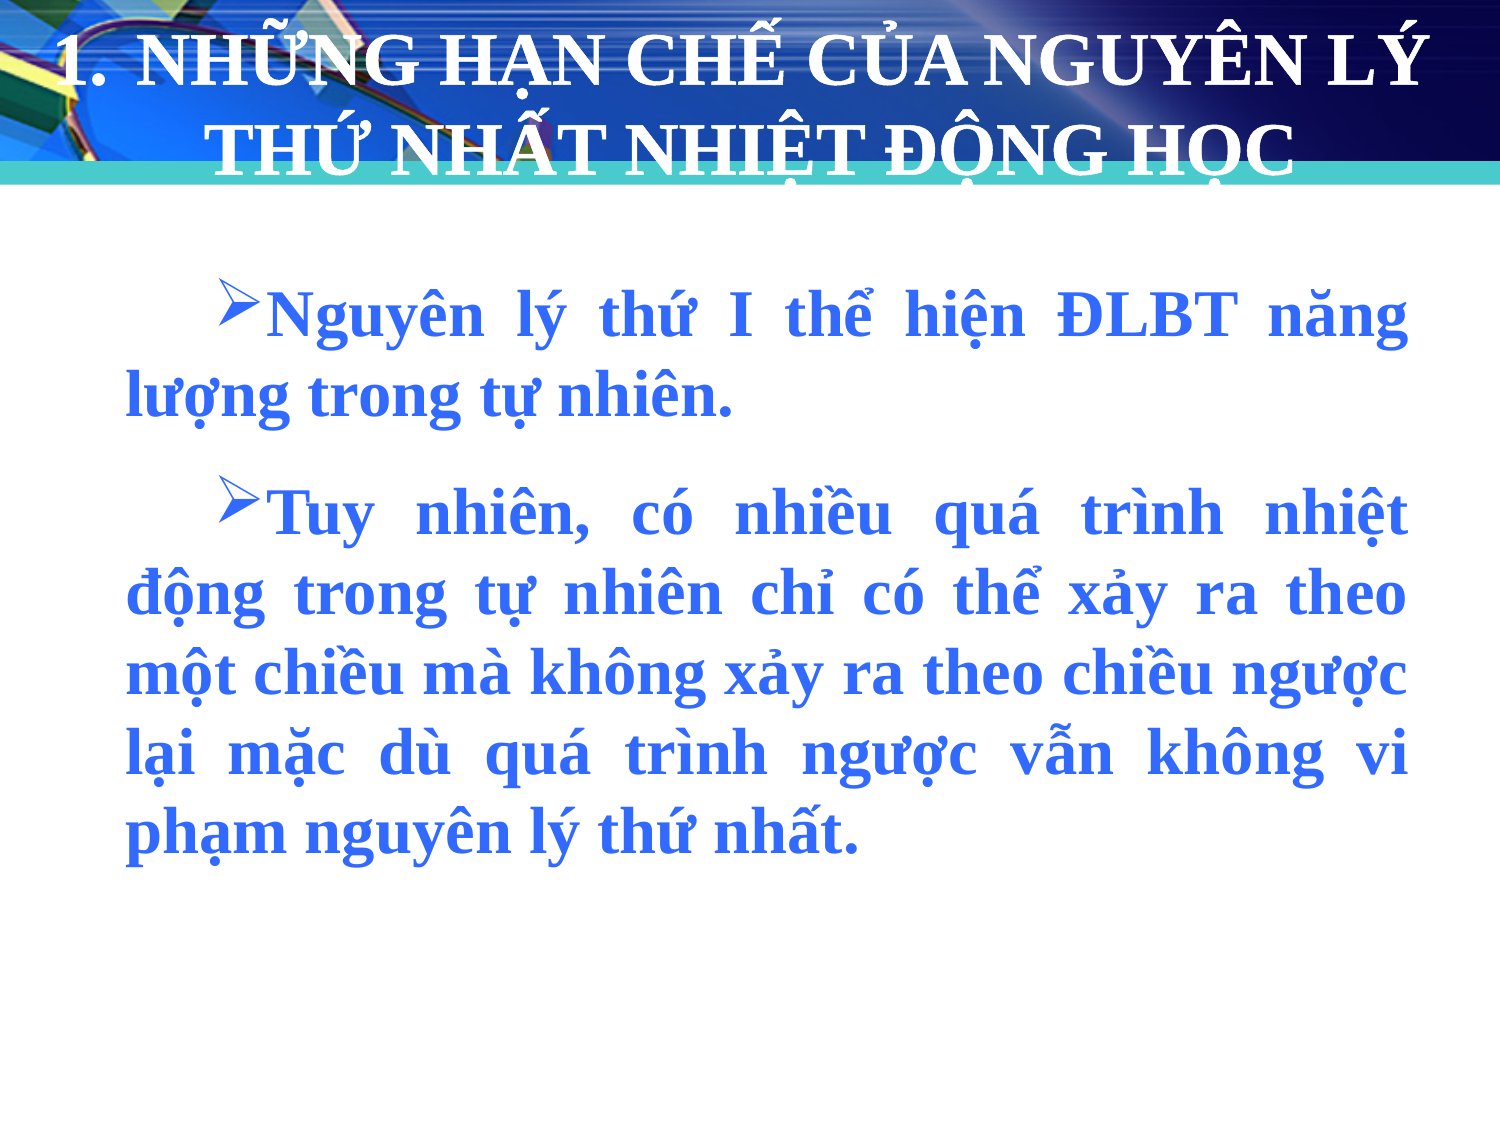

NHỮNG HẠN CHẾ CỦA NGUYÊN LÝ
THỨ NHẤT NHIỆT ĐỘNG HỌC
Nguyên lý thứ I thể hiện ĐLBT năng lượng trong tự nhiên.
Tuy nhiên, có nhiều quá trình nhiệt động trong tự nhiên chỉ có thể xảy ra theo một chiều mà không xảy ra theo chiều ngược lại mặc dù quá trình ngược vẫn không vi phạm nguyên lý thứ nhất.